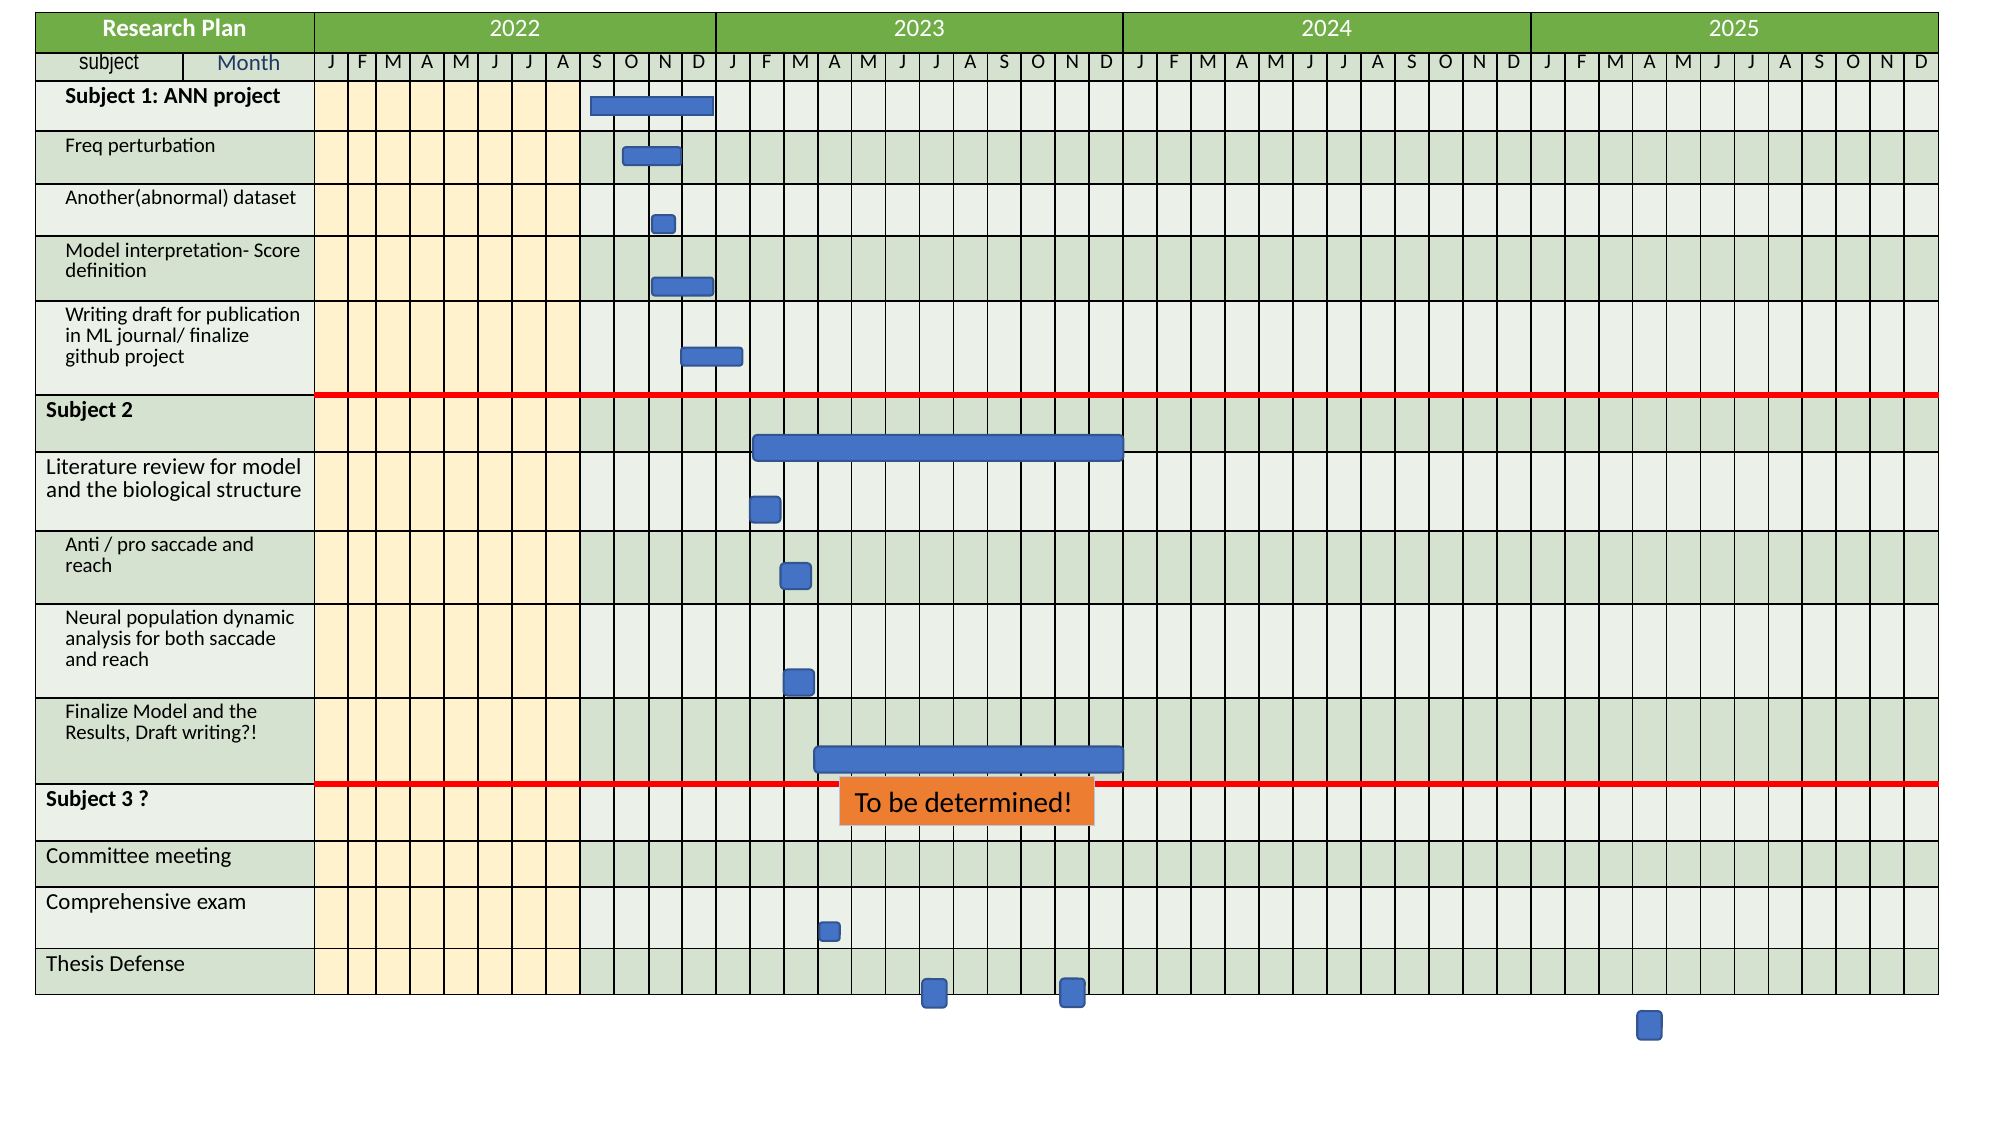

| Research Plan | Research Plan | 2022 |  |  |  |  |  |  |  |  |  |  |  | 2023 |  |  |  |  |  |  |  |  |  |  |  | 2024 |  |  |  |  |  |  |  |  |  |  |  | 2025 |  |  |  |  |  |  |  |  |  |  |  |
| --- | --- | --- | --- | --- | --- | --- | --- | --- | --- | --- | --- | --- | --- | --- | --- | --- | --- | --- | --- | --- | --- | --- | --- | --- | --- | --- | --- | --- | --- | --- | --- | --- | --- | --- | --- | --- | --- | --- | --- | --- | --- | --- | --- | --- | --- | --- | --- | --- | --- |
| subject | Month | J | F | M | A | M | J | J | A | S | O | N | D | J | F | M | A | M | J | J | A | S | O | N | D | J | F | M | A | M | J | J | A | S | O | N | D | J | F | M | A | M | J | J | A | S | O | N | D |
| Subject 1: ANN project |  |  |  |  |  |  |  |  |  |  |  |  |  |  |  |  |  |  |  |  |  |  |  |  |  |  |  |  |  |  |  |  |  |  |  |  |  |  |  |  |  |  |  |  |  |  |  |  |  |
| Freq perturbation |  |  |  |  |  |  |  |  |  |  |  |  |  |  |  |  |  |  |  |  |  |  |  |  |  |  |  |  |  |  |  |  |  |  |  |  |  |  |  |  |  |  |  |  |  |  |  |  |  |
| Another(abnormal) dataset |  |  |  |  |  |  |  |  |  |  |  |  |  |  |  |  |  |  |  |  |  |  |  |  |  |  |  |  |  |  |  |  |  |  |  |  |  |  |  |  |  |  |  |  |  |  |  |  |  |
| Model interpretation- Score definition |  |  |  |  |  |  |  |  |  |  |  |  |  |  |  |  |  |  |  |  |  |  |  |  |  |  |  |  |  |  |  |  |  |  |  |  |  |  |  |  |  |  |  |  |  |  |  |  |  |
| Writing draft for publication in ML journal/ finalize github project |  |  |  |  |  |  |  |  |  |  |  |  |  |  |  |  |  |  |  |  |  |  |  |  |  |  |  |  |  |  |  |  |  |  |  |  |  |  |  |  |  |  |  |  |  |  |  |  |  |
| Subject 2 |  |  |  |  |  |  |  |  |  |  |  |  |  |  |  |  |  |  |  |  |  |  |  |  |  |  |  |  |  |  |  |  |  |  |  |  |  |  |  |  |  |  |  |  |  |  |  |  |  |
| Literature review for model and the biological structure |  |  |  |  |  |  |  |  |  |  |  |  |  |  |  |  |  |  |  |  |  |  |  |  |  |  |  |  |  |  |  |  |  |  |  |  |  |  |  |  |  |  |  |  |  |  |  |  |  |
| Anti / pro saccade and reach |  |  |  |  |  |  |  |  |  |  |  |  |  |  |  |  |  |  |  |  |  |  |  |  |  |  |  |  |  |  |  |  |  |  |  |  |  |  |  |  |  |  |  |  |  |  |  |  |  |
| Neural population dynamic analysis for both saccade and reach |  |  |  |  |  |  |  |  |  |  |  |  |  |  |  |  |  |  |  |  |  |  |  |  |  |  |  |  |  |  |  |  |  |  |  |  |  |  |  |  |  |  |  |  |  |  |  |  |  |
| Finalize Model and the Results, Draft writing?! |  |  |  |  |  |  |  |  |  |  |  |  |  |  |  |  |  |  |  |  |  |  |  |  |  |  |  |  |  |  |  |  |  |  |  |  |  |  |  |  |  |  |  |  |  |  |  |  |  |
| Subject 3 ? |  |  |  |  |  |  |  |  |  |  |  |  |  |  |  |  |  |  |  |  |  |  |  |  |  |  |  |  |  |  |  |  |  |  |  |  |  |  |  |  |  |  |  |  |  |  |  |  |  |
| Committee meeting |  |  |  |  |  |  |  |  |  |  |  |  |  |  |  |  |  |  |  |  |  |  |  |  |  |  |  |  |  |  |  |  |  |  |  |  |  |  |  |  |  |  |  |  |  |  |  |  |  |
| Comprehensive exam |  |  |  |  |  |  |  |  |  |  |  |  |  |  |  |  |  |  |  |  |  |  |  |  |  |  |  |  |  |  |  |  |  |  |  |  |  |  |  |  |  |  |  |  |  |  |  |  |  |
| Thesis Defense |  |  |  |  |  |  |  |  |  |  |  |  |  |  |  |  |  |  |  |  |  |  |  |  |  |  |  |  |  |  |  |  |  |  |  |  |  |  |  |  |  |  |  |  |  |  |  |  |  |

#

To be determined!